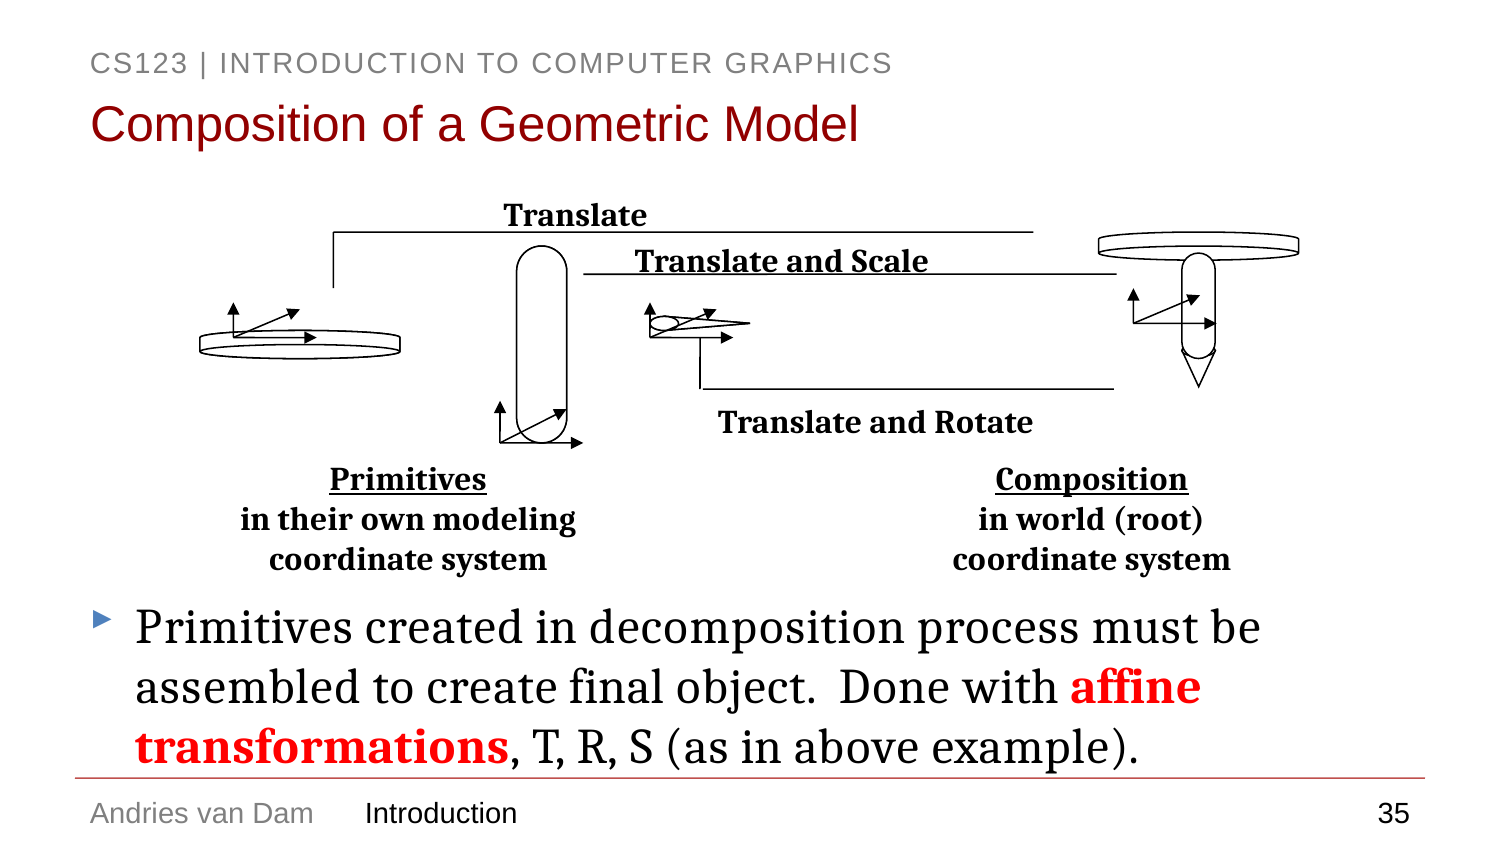

# Composition of a Geometric Model
Translate

Translate and Scale

Translate and Rotate

Primitives
in their own modeling
coordinate system
Composition
in world (root)
coordinate system
Primitives created in decomposition process must be assembled to create final object.  Done with affine transformations, T, R, S (as in above example).
35
Introduction